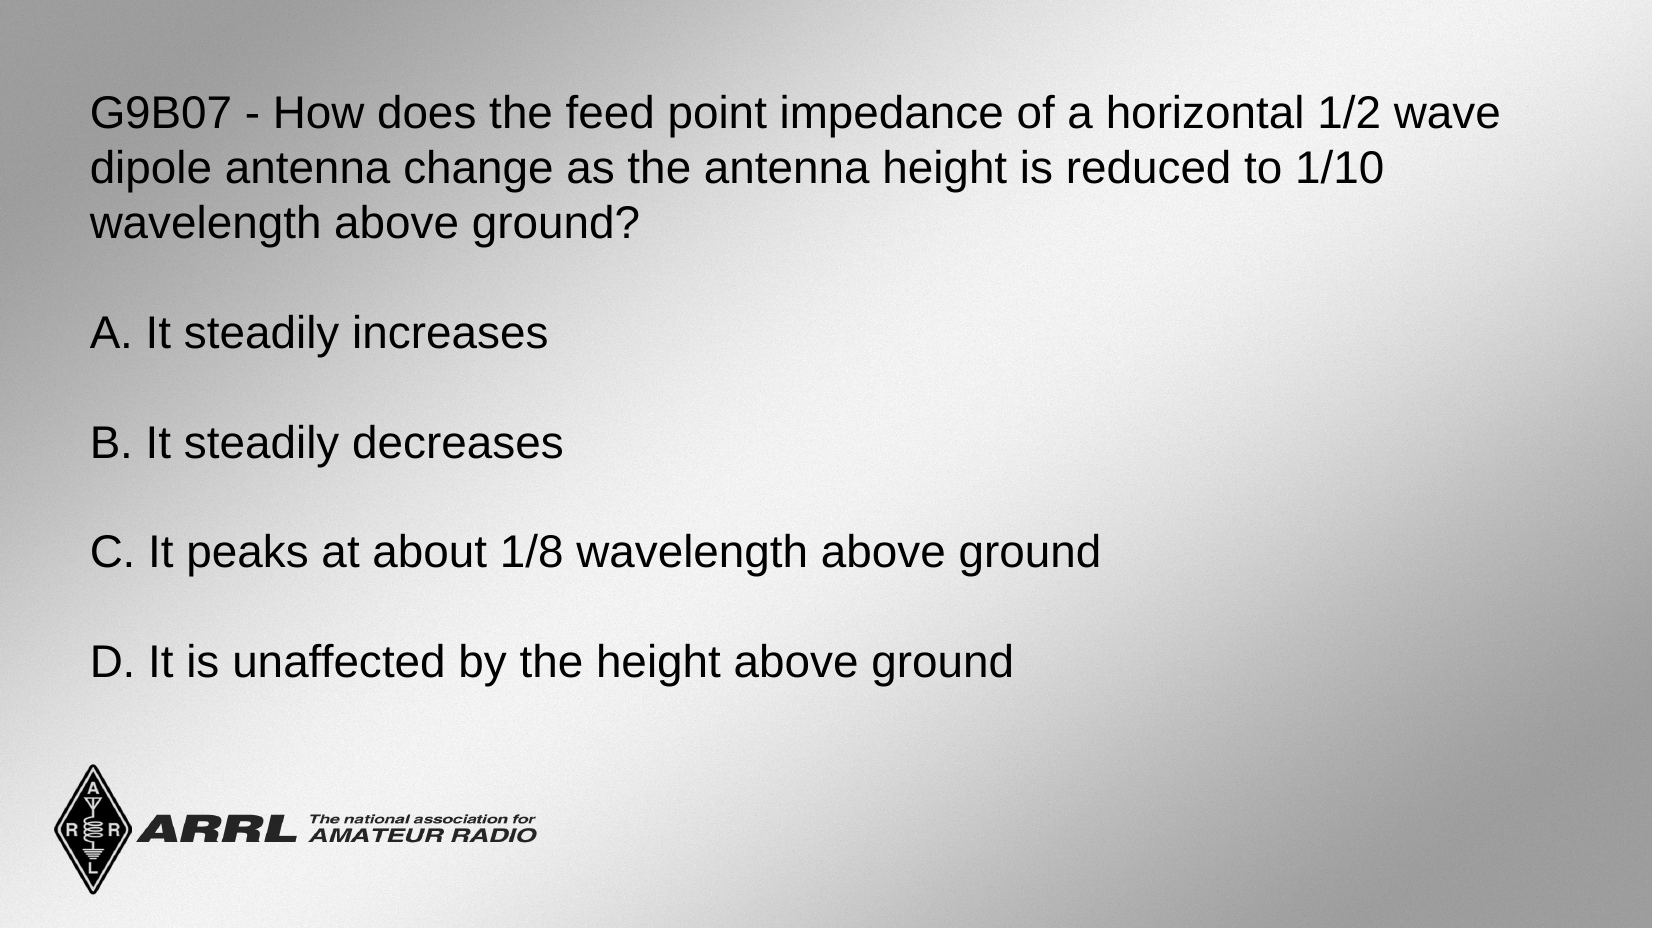

G9B07 - How does the feed point impedance of a horizontal 1/2 wave dipole antenna change as the antenna height is reduced to 1/10 wavelength above ground?

A. It steadily increases

B. It steadily decreases

C. It peaks at about 1/8 wavelength above ground

D. It is unaffected by the height above ground